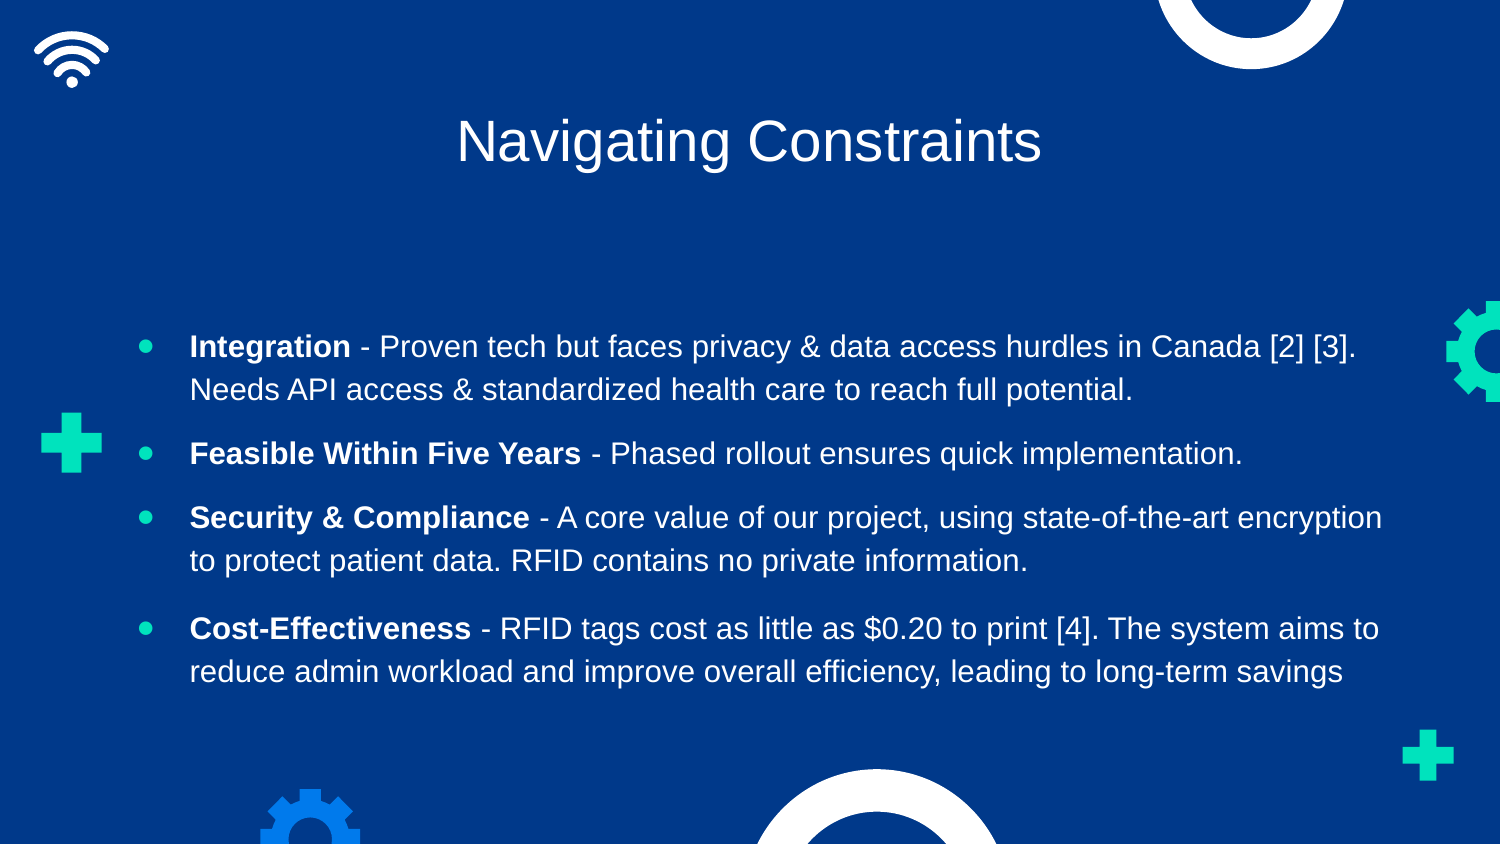

# Navigating Constraints

Integration - Proven tech but faces privacy & data access hurdles in Canada [2] [3]. Needs API access & standardized health care to reach full potential.
Feasible Within Five Years - Phased rollout ensures quick implementation.
Security & Compliance - A core value of our project, using state-of-the-art encryption to protect patient data. RFID contains no private information.
Cost-Effectiveness - RFID tags cost as little as $0.20 to print [4]. The system aims to reduce admin workload and improve overall efficiency, leading to long-term savings